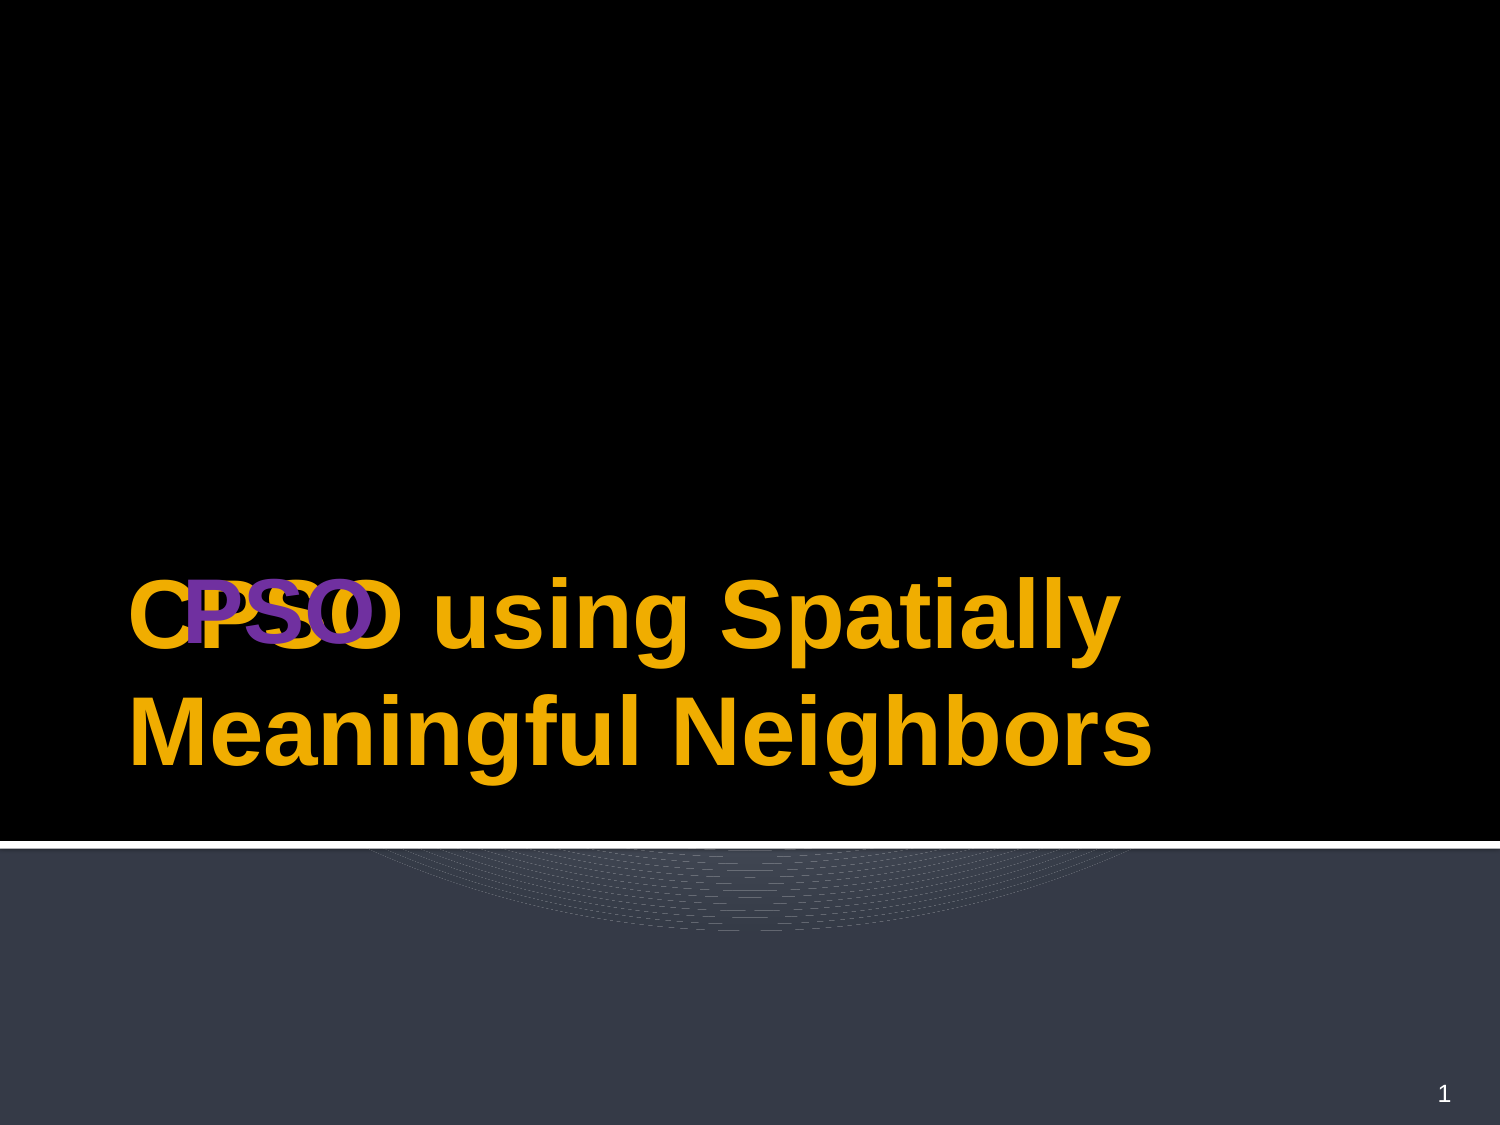

PSO
# CPSO using Spatially Meaningful Neighbors
1